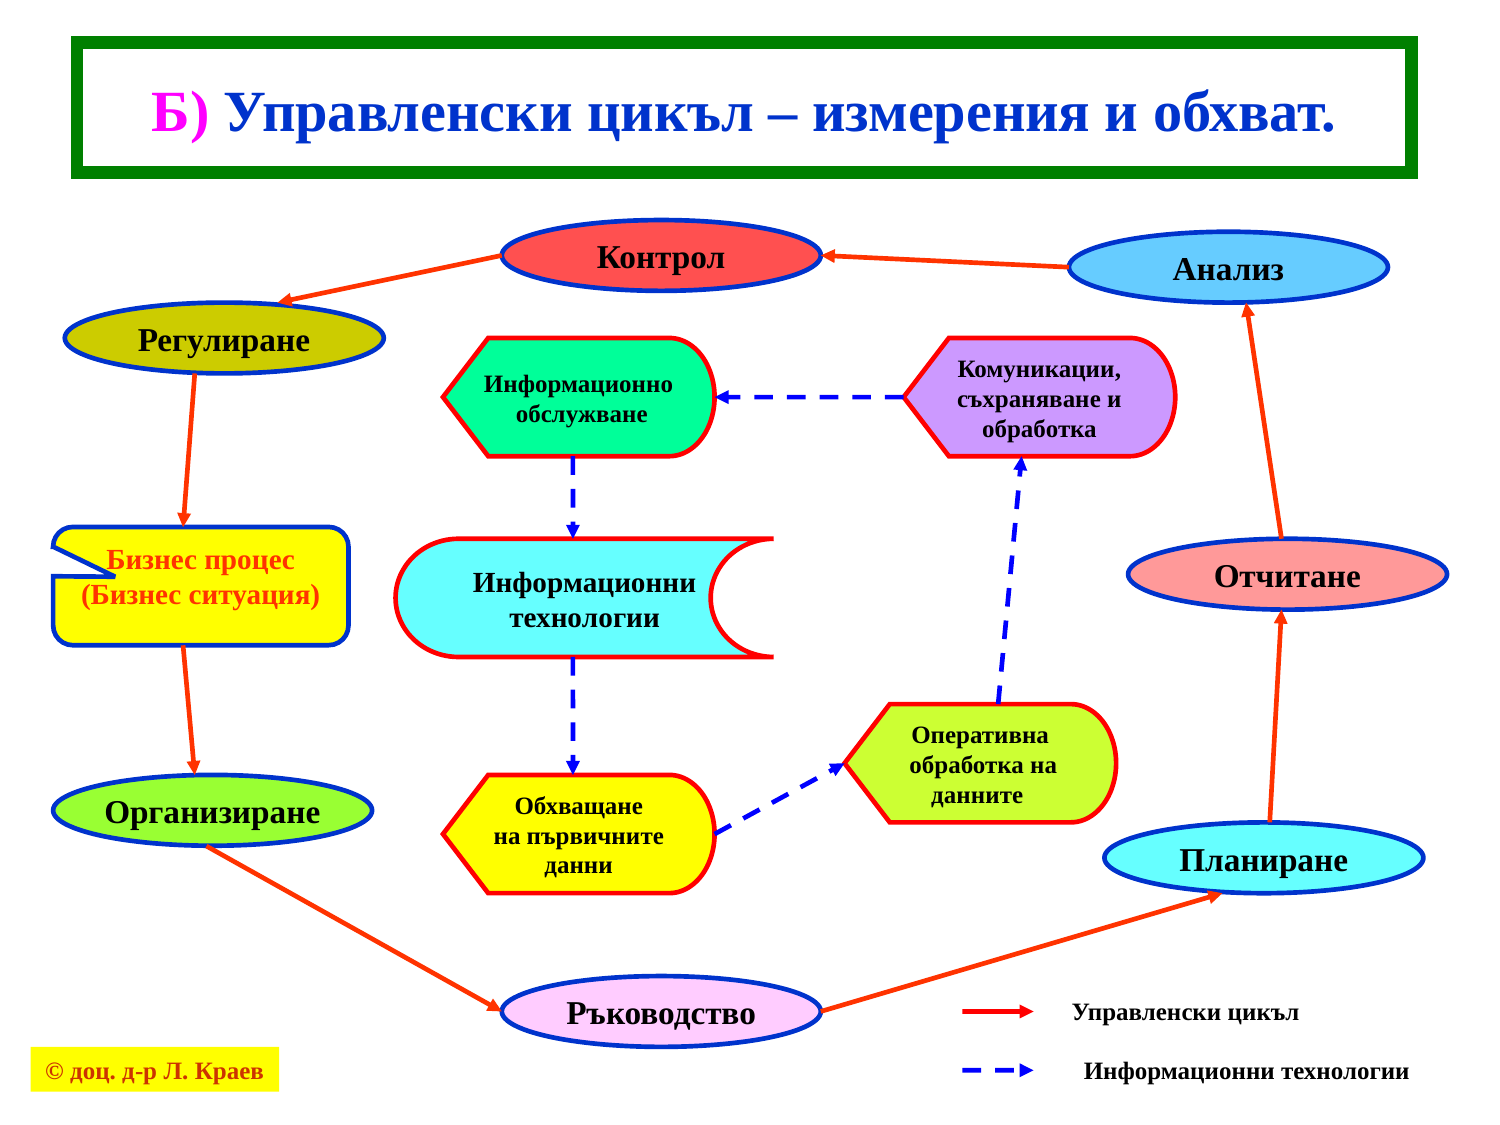

# Б) Управленски цикъл – измерения и обхват.
Контрол
Анализ

Регулиране

Бизнес процес
(Бизнес ситуация)
Отчитане

Организиране
Планиране

Ръководство
Информационно
 обслужване
Комуникации,
съхраняване и
обработка

Информационни
технологии

Оперативна
 обработка на
данните

Обхващане
на първичните
данни

Управленски цикъл

© доц. д-р Л. Краев
Информационни технологии